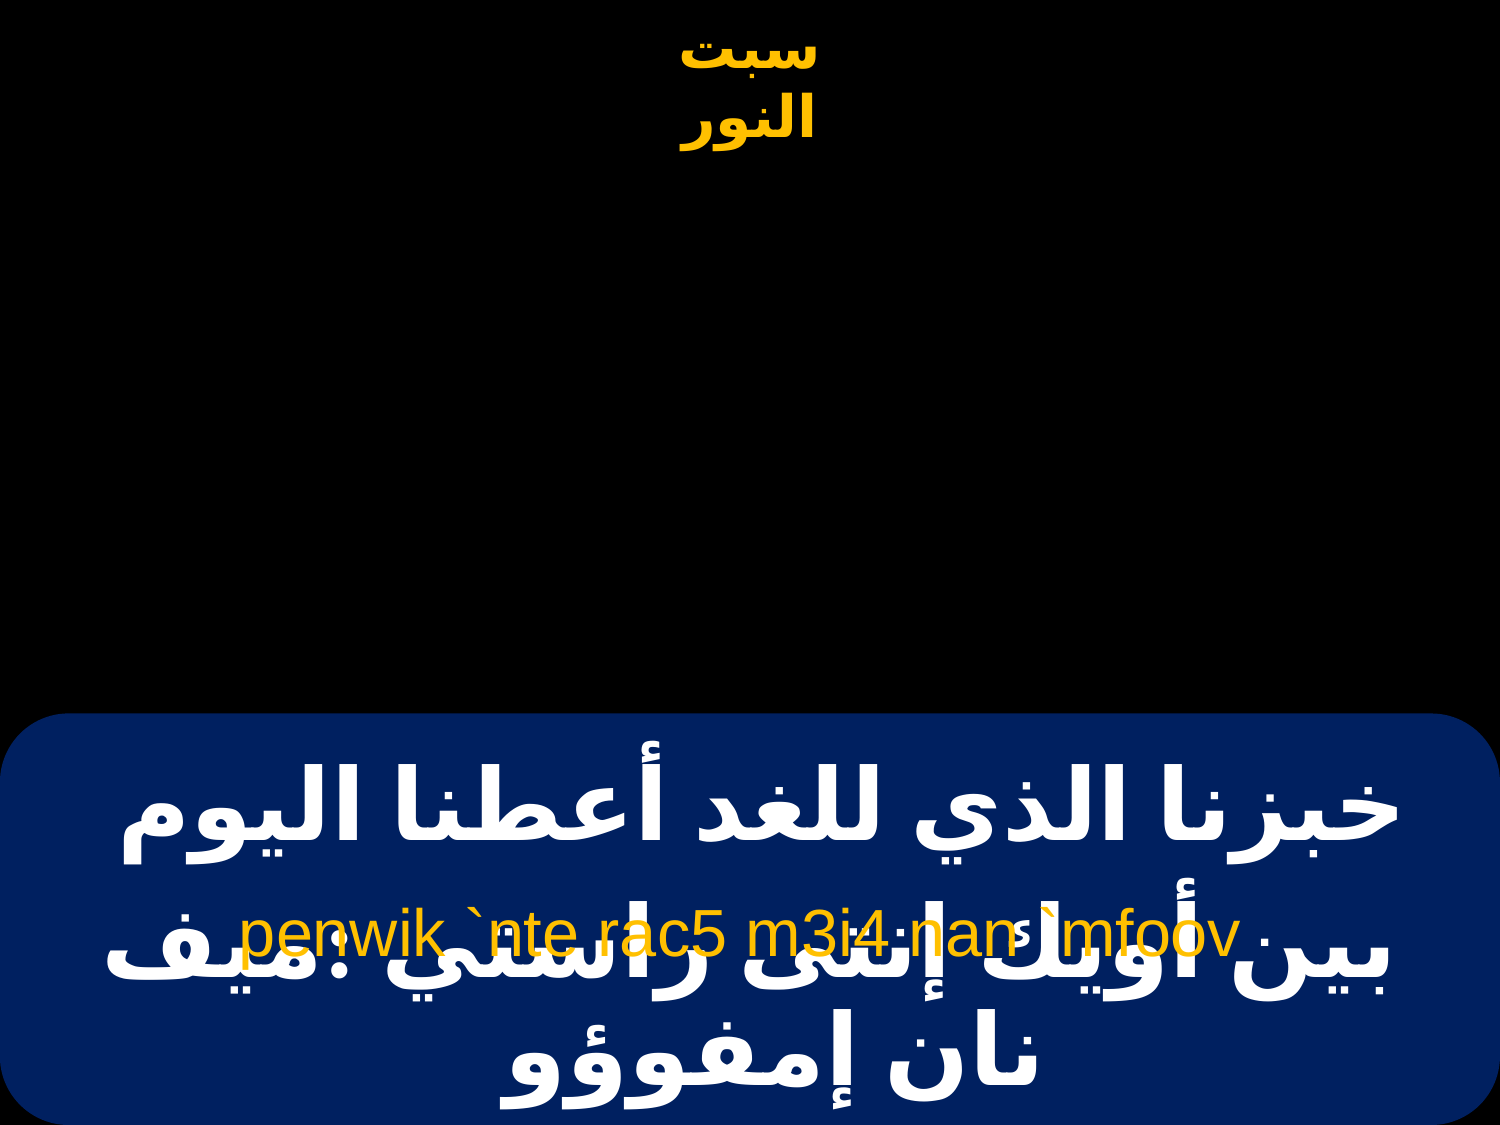

# خبزنا الذي للغد أعطنا اليوم
penwik `nte rac5 m3i4 nan `mfoov
بين أويك إنتى راستي :ميف نان إمفوؤو